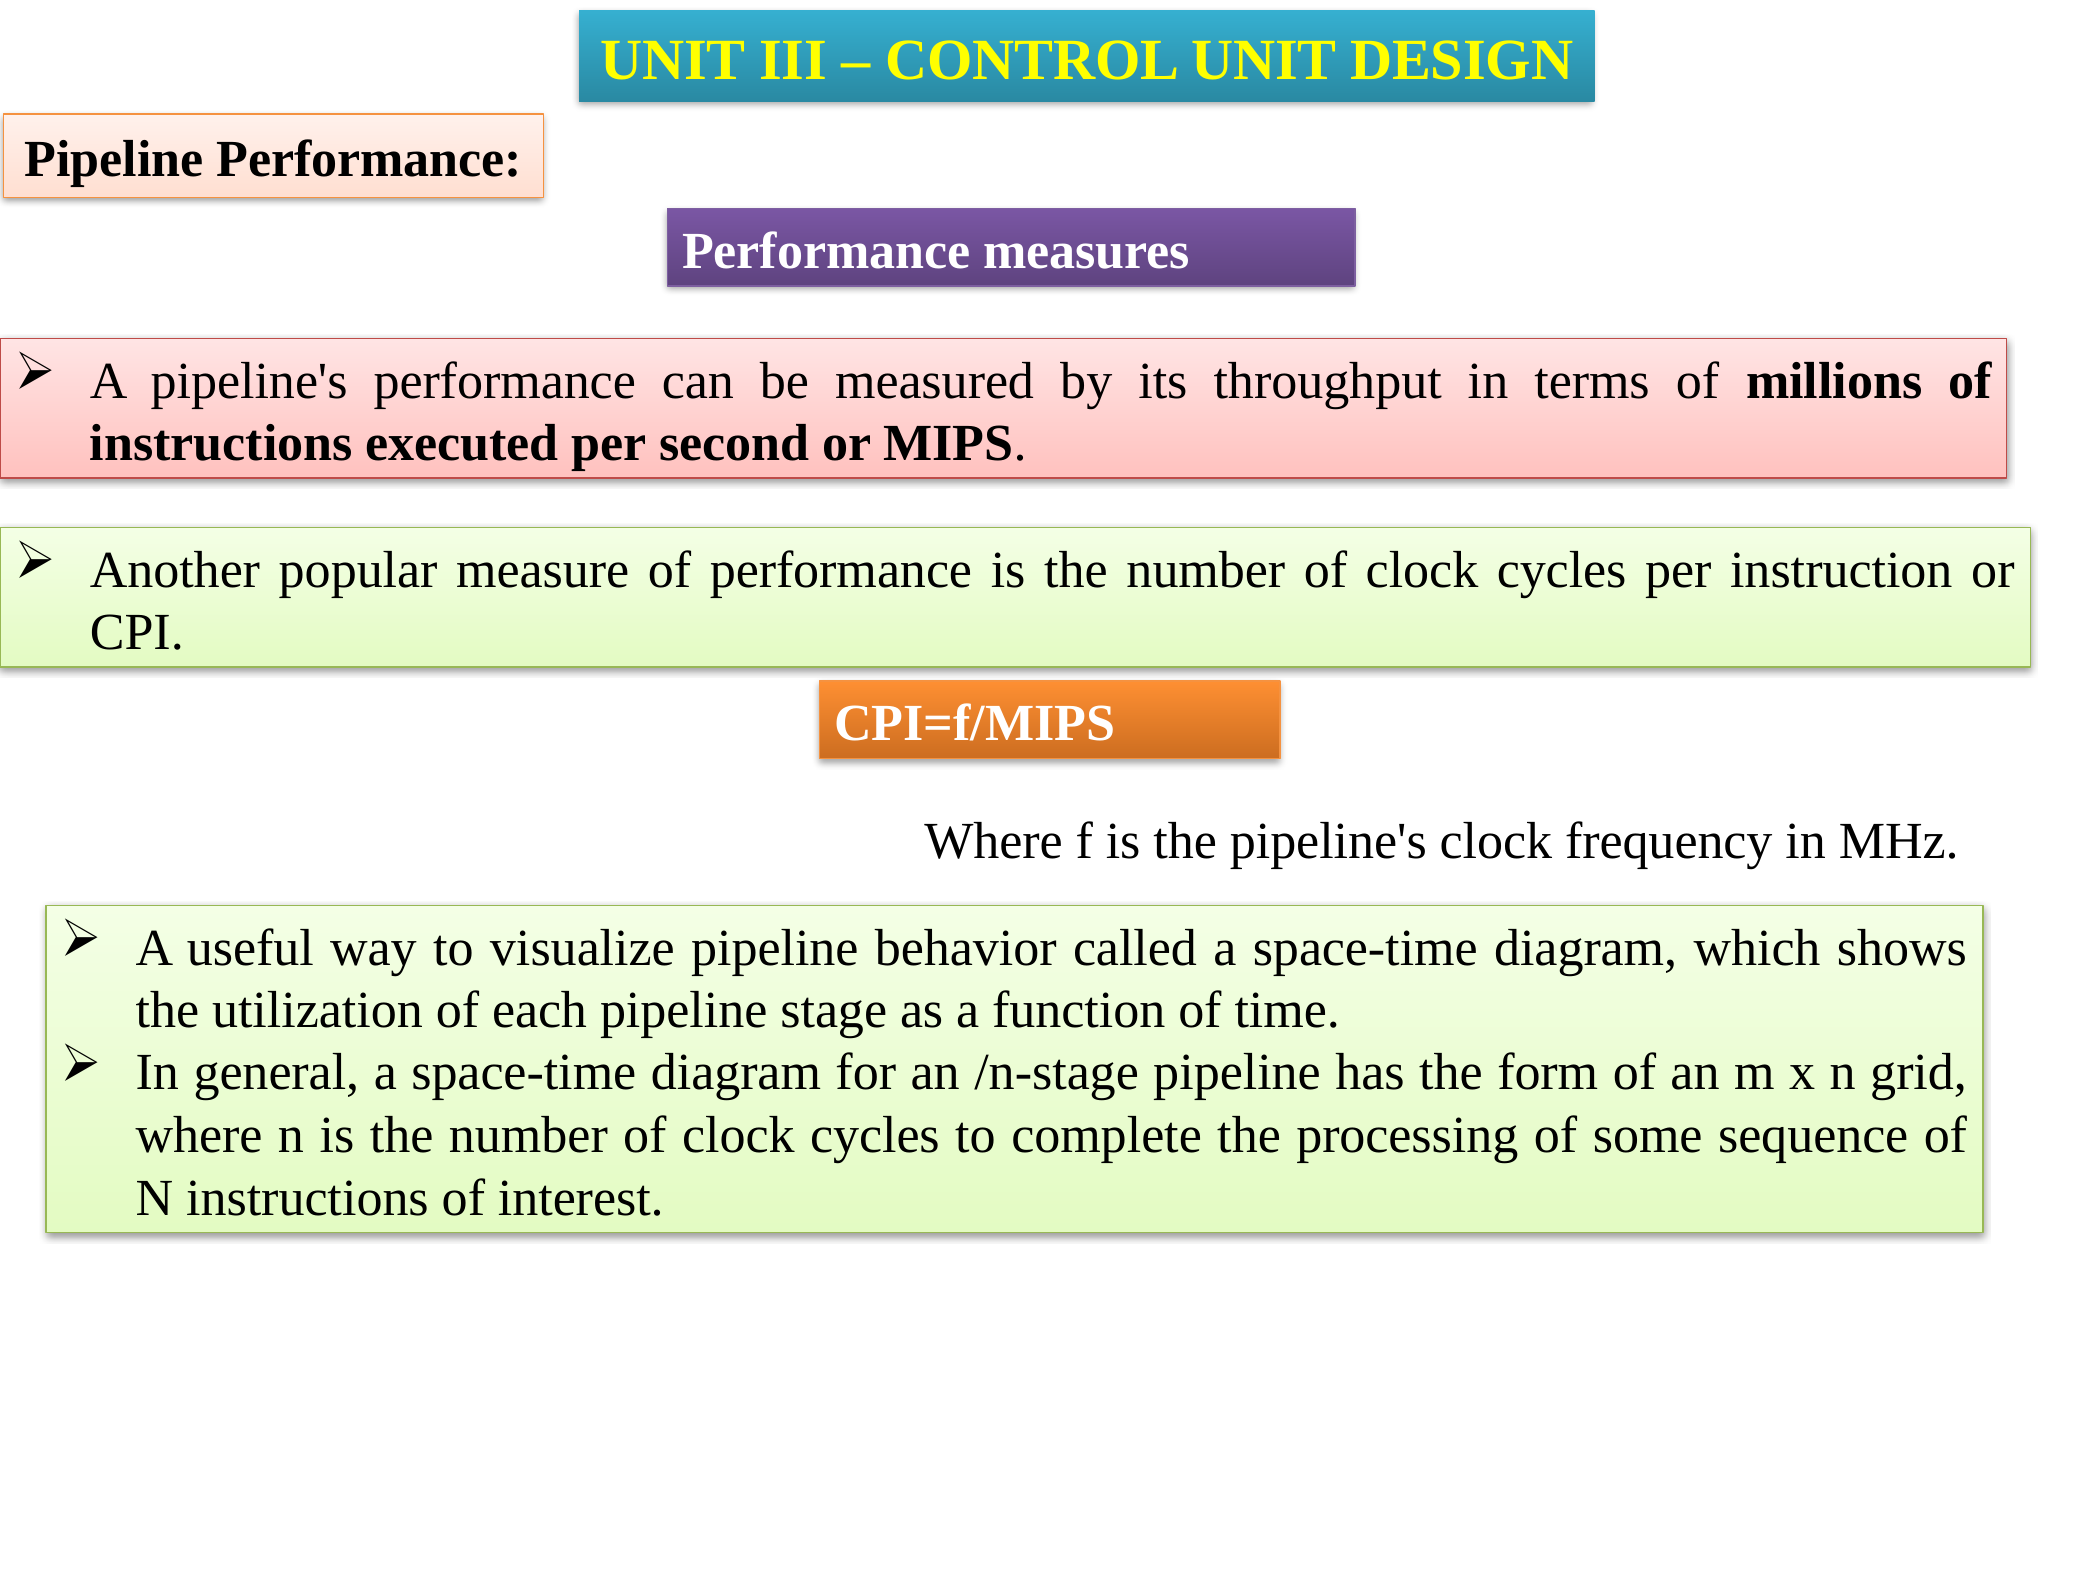

UNIT III – CONTROL UNIT DESIGN
Pipeline Performance:
Performance measures
A pipeline's performance can be measured by its throughput in terms of millions of instructions executed per second or MIPS.
Another popular measure of performance is the number of clock cycles per instruction or CPI.
CPI=f/MIPS
Where f is the pipeline's clock frequency in MHz.
A useful way to visualize pipeline behavior called a space-time diagram, which shows the utilization of each pipeline stage as a function of time.
In general, a space-time diagram for an /n-stage pipeline has the form of an m x n grid, where n is the number of clock cycles to complete the processing of some sequence of N instructions of interest.